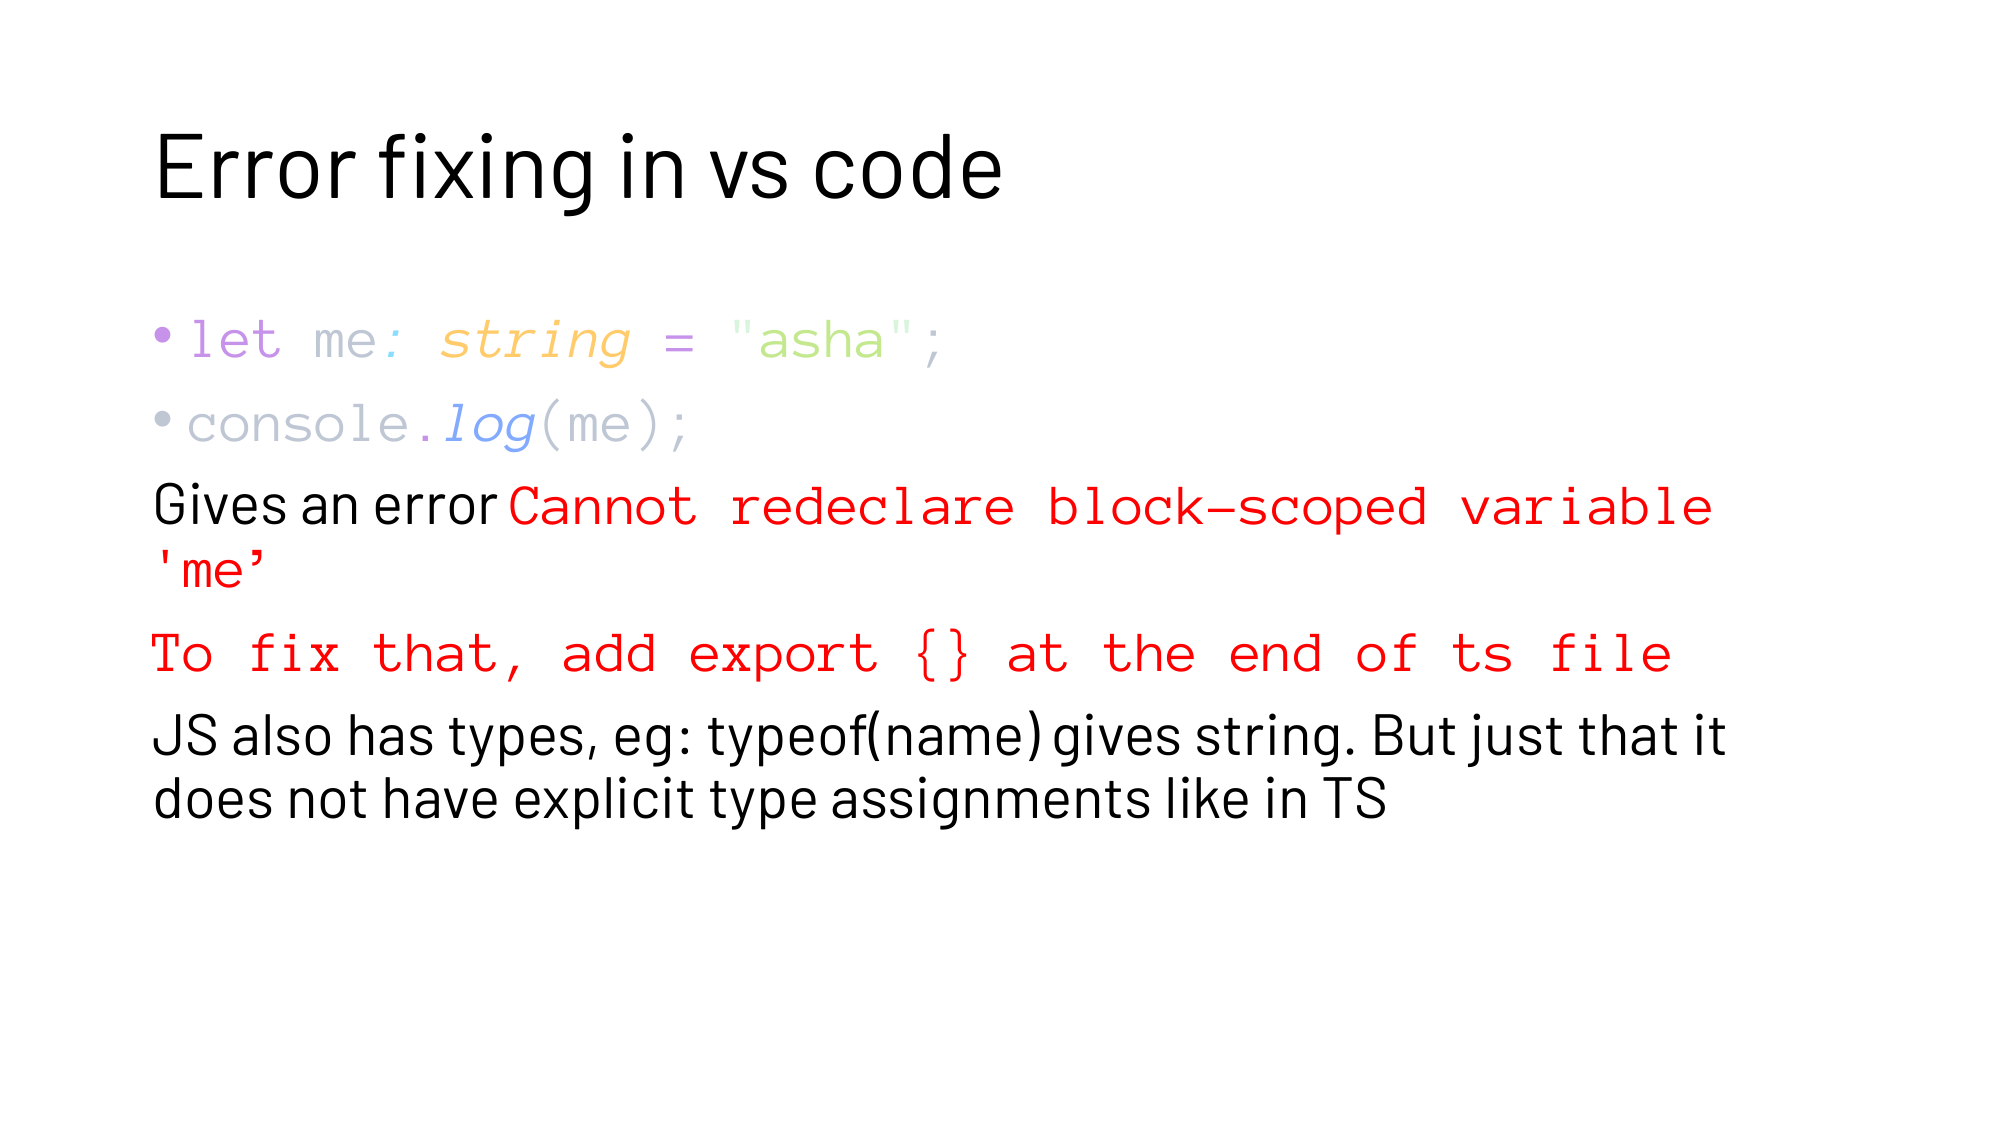

# Error fixing in vs code
let me: string = "asha";
console.log(me);
Gives an error Cannot redeclare block-scoped variable 'me’
To fix that, add export {} at the end of ts file
JS also has types, eg: typeof(name) gives string. But just that it does not have explicit type assignments like in TS